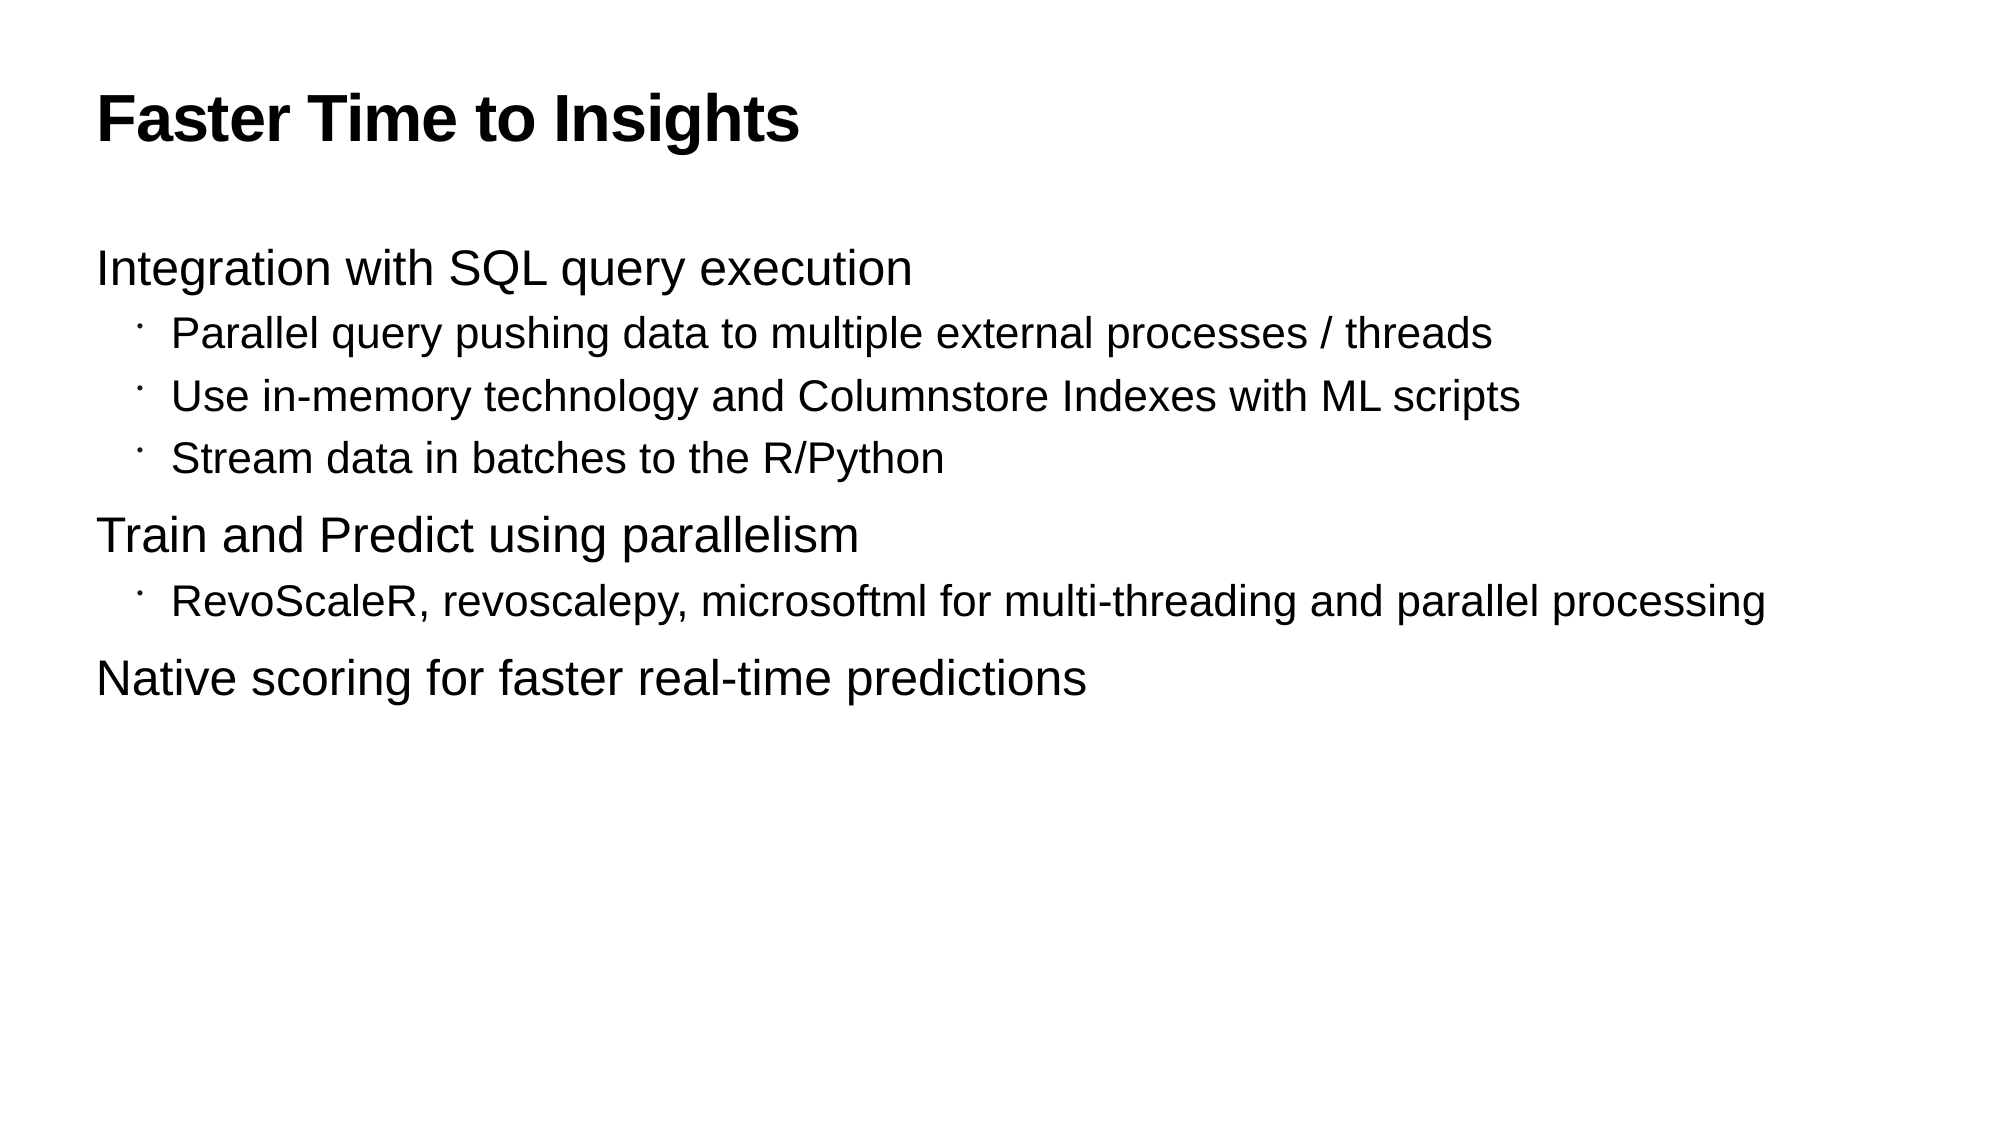

# Faster Time to Insights
Integration with SQL query execution
Parallel query pushing data to multiple external processes / threads
Use in-memory technology and Columnstore Indexes with ML scripts
Stream data in batches to the R/Python
Train and Predict using parallelism
RevoScaleR, revoscalepy, microsoftml for multi-threading and parallel processing
Native scoring for faster real-time predictions